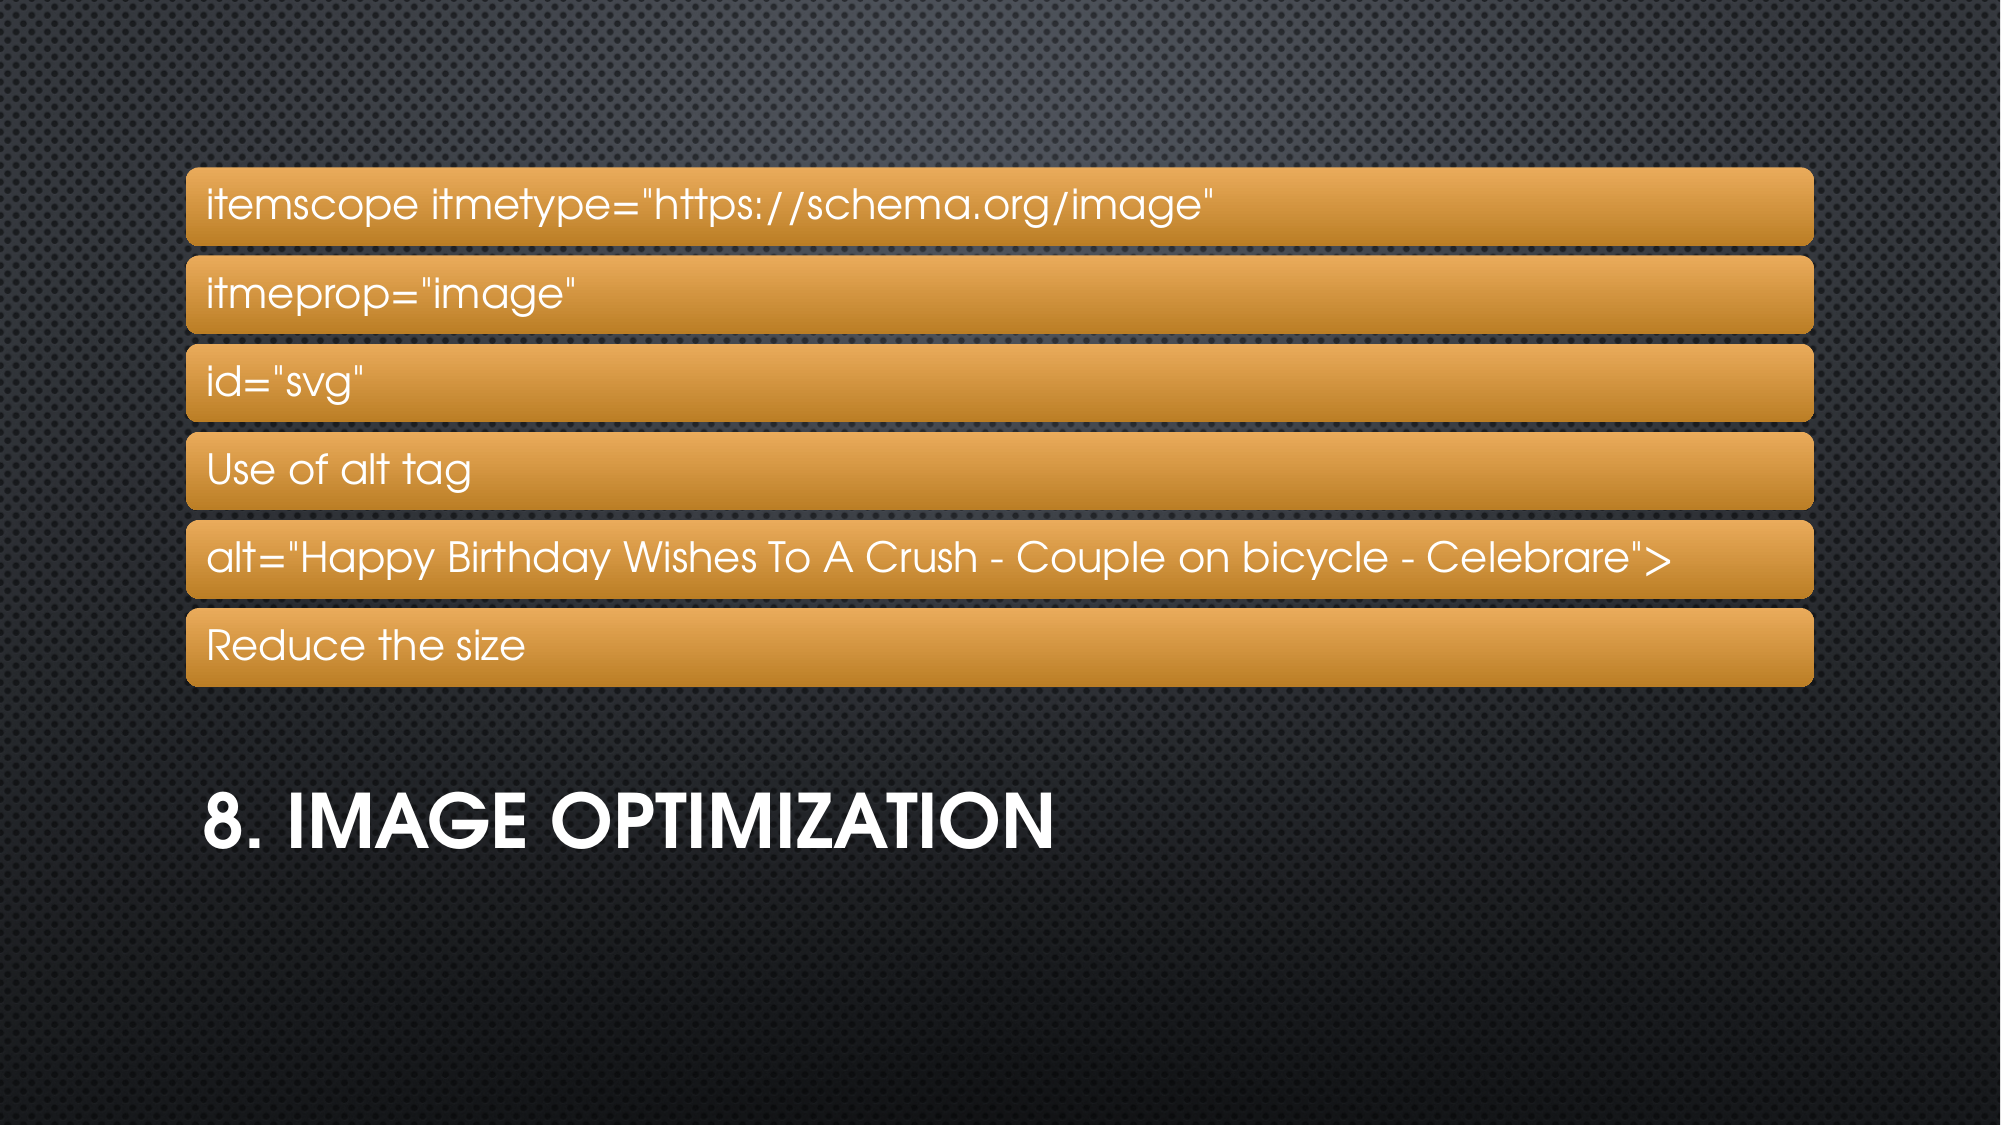

itemscope itmetype="https://schema.org/image"
itmeprop="image"
id="svg"
Use of alt tag
alt="Happy Birthday Wishes To A Crush - Couple on bicycle - Celebrare">
Reduce the size

8. Image Optimization